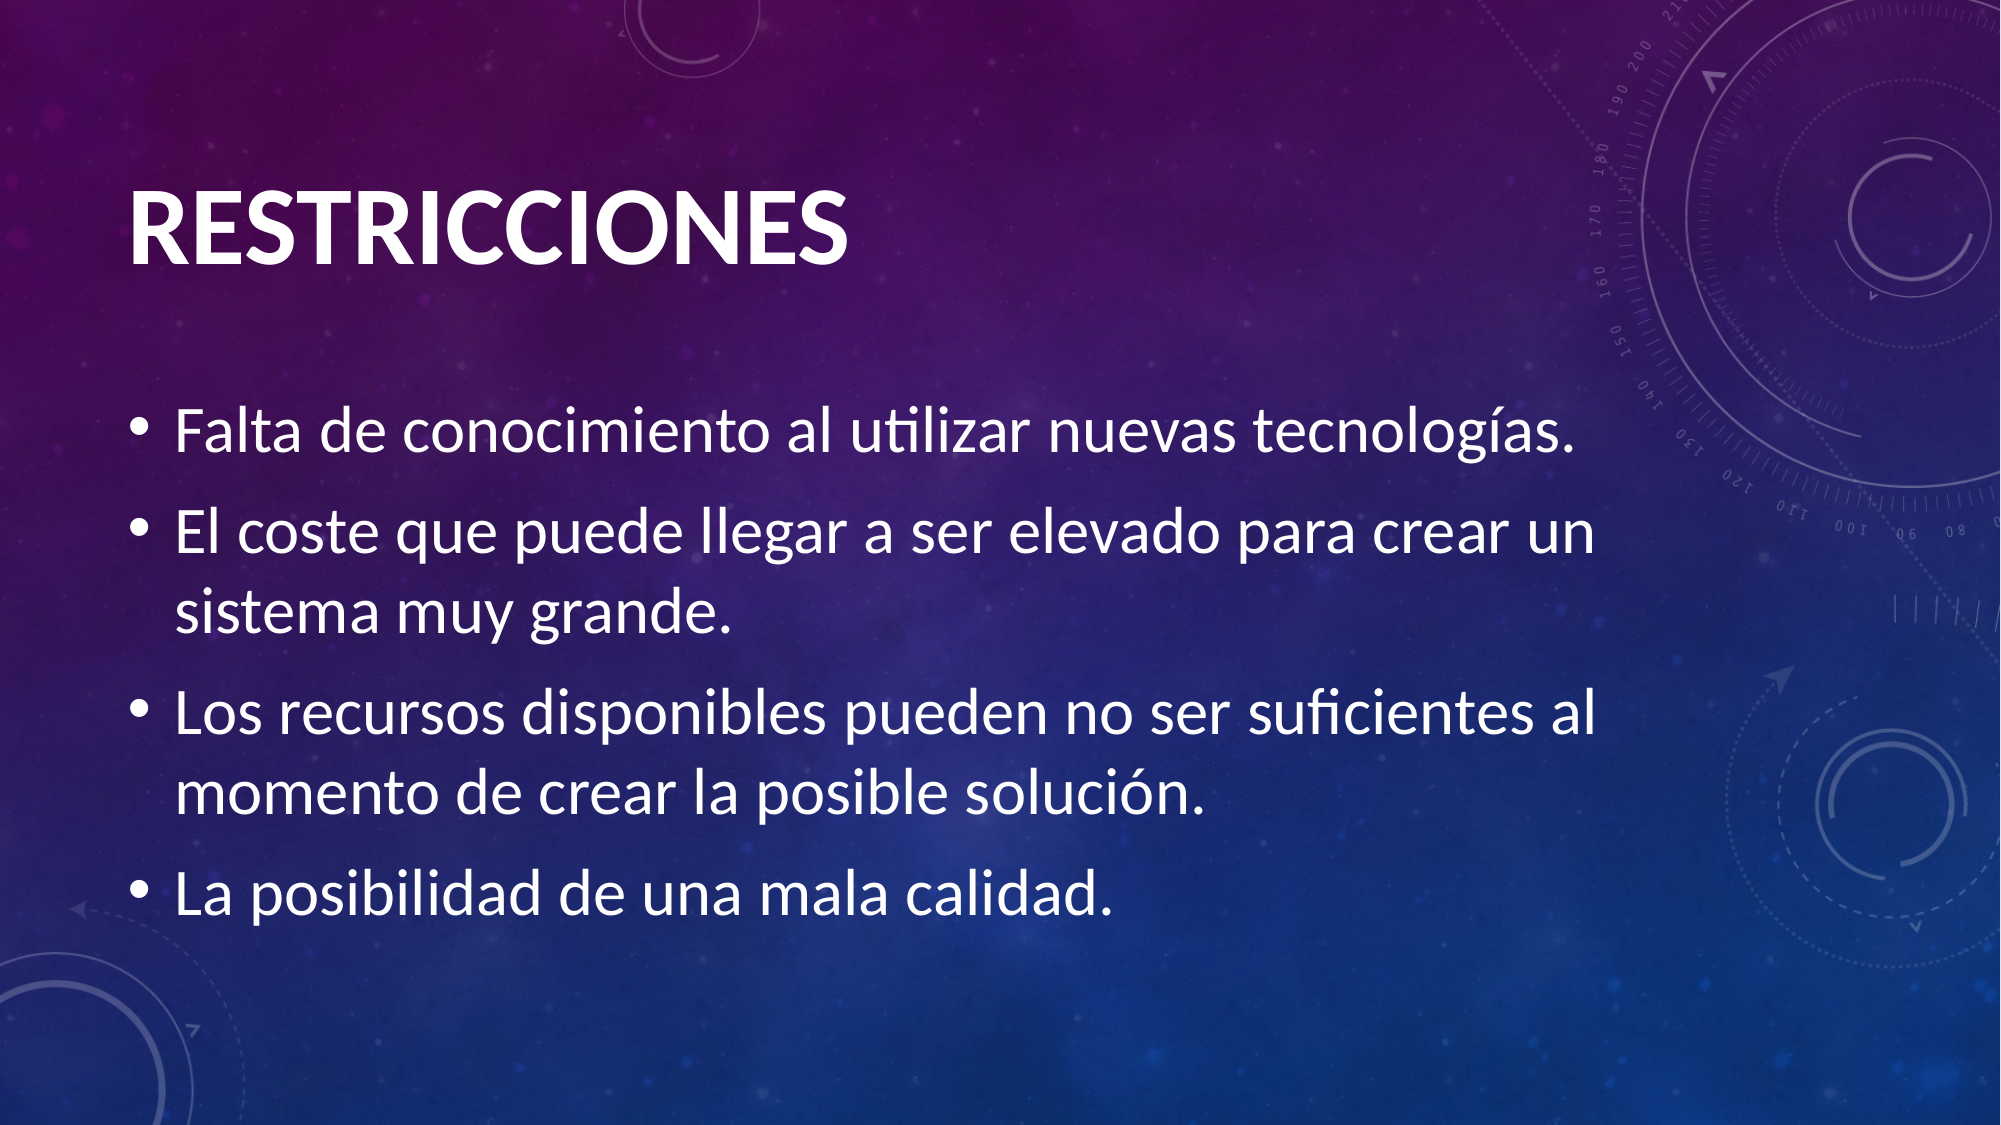

# RESTRICCIONES
Falta de conocimiento al utilizar nuevas tecnologías.
El coste que puede llegar a ser elevado para crear un sistema muy grande.
Los recursos disponibles pueden no ser suficientes al momento de crear la posible solución.
La posibilidad de una mala calidad.